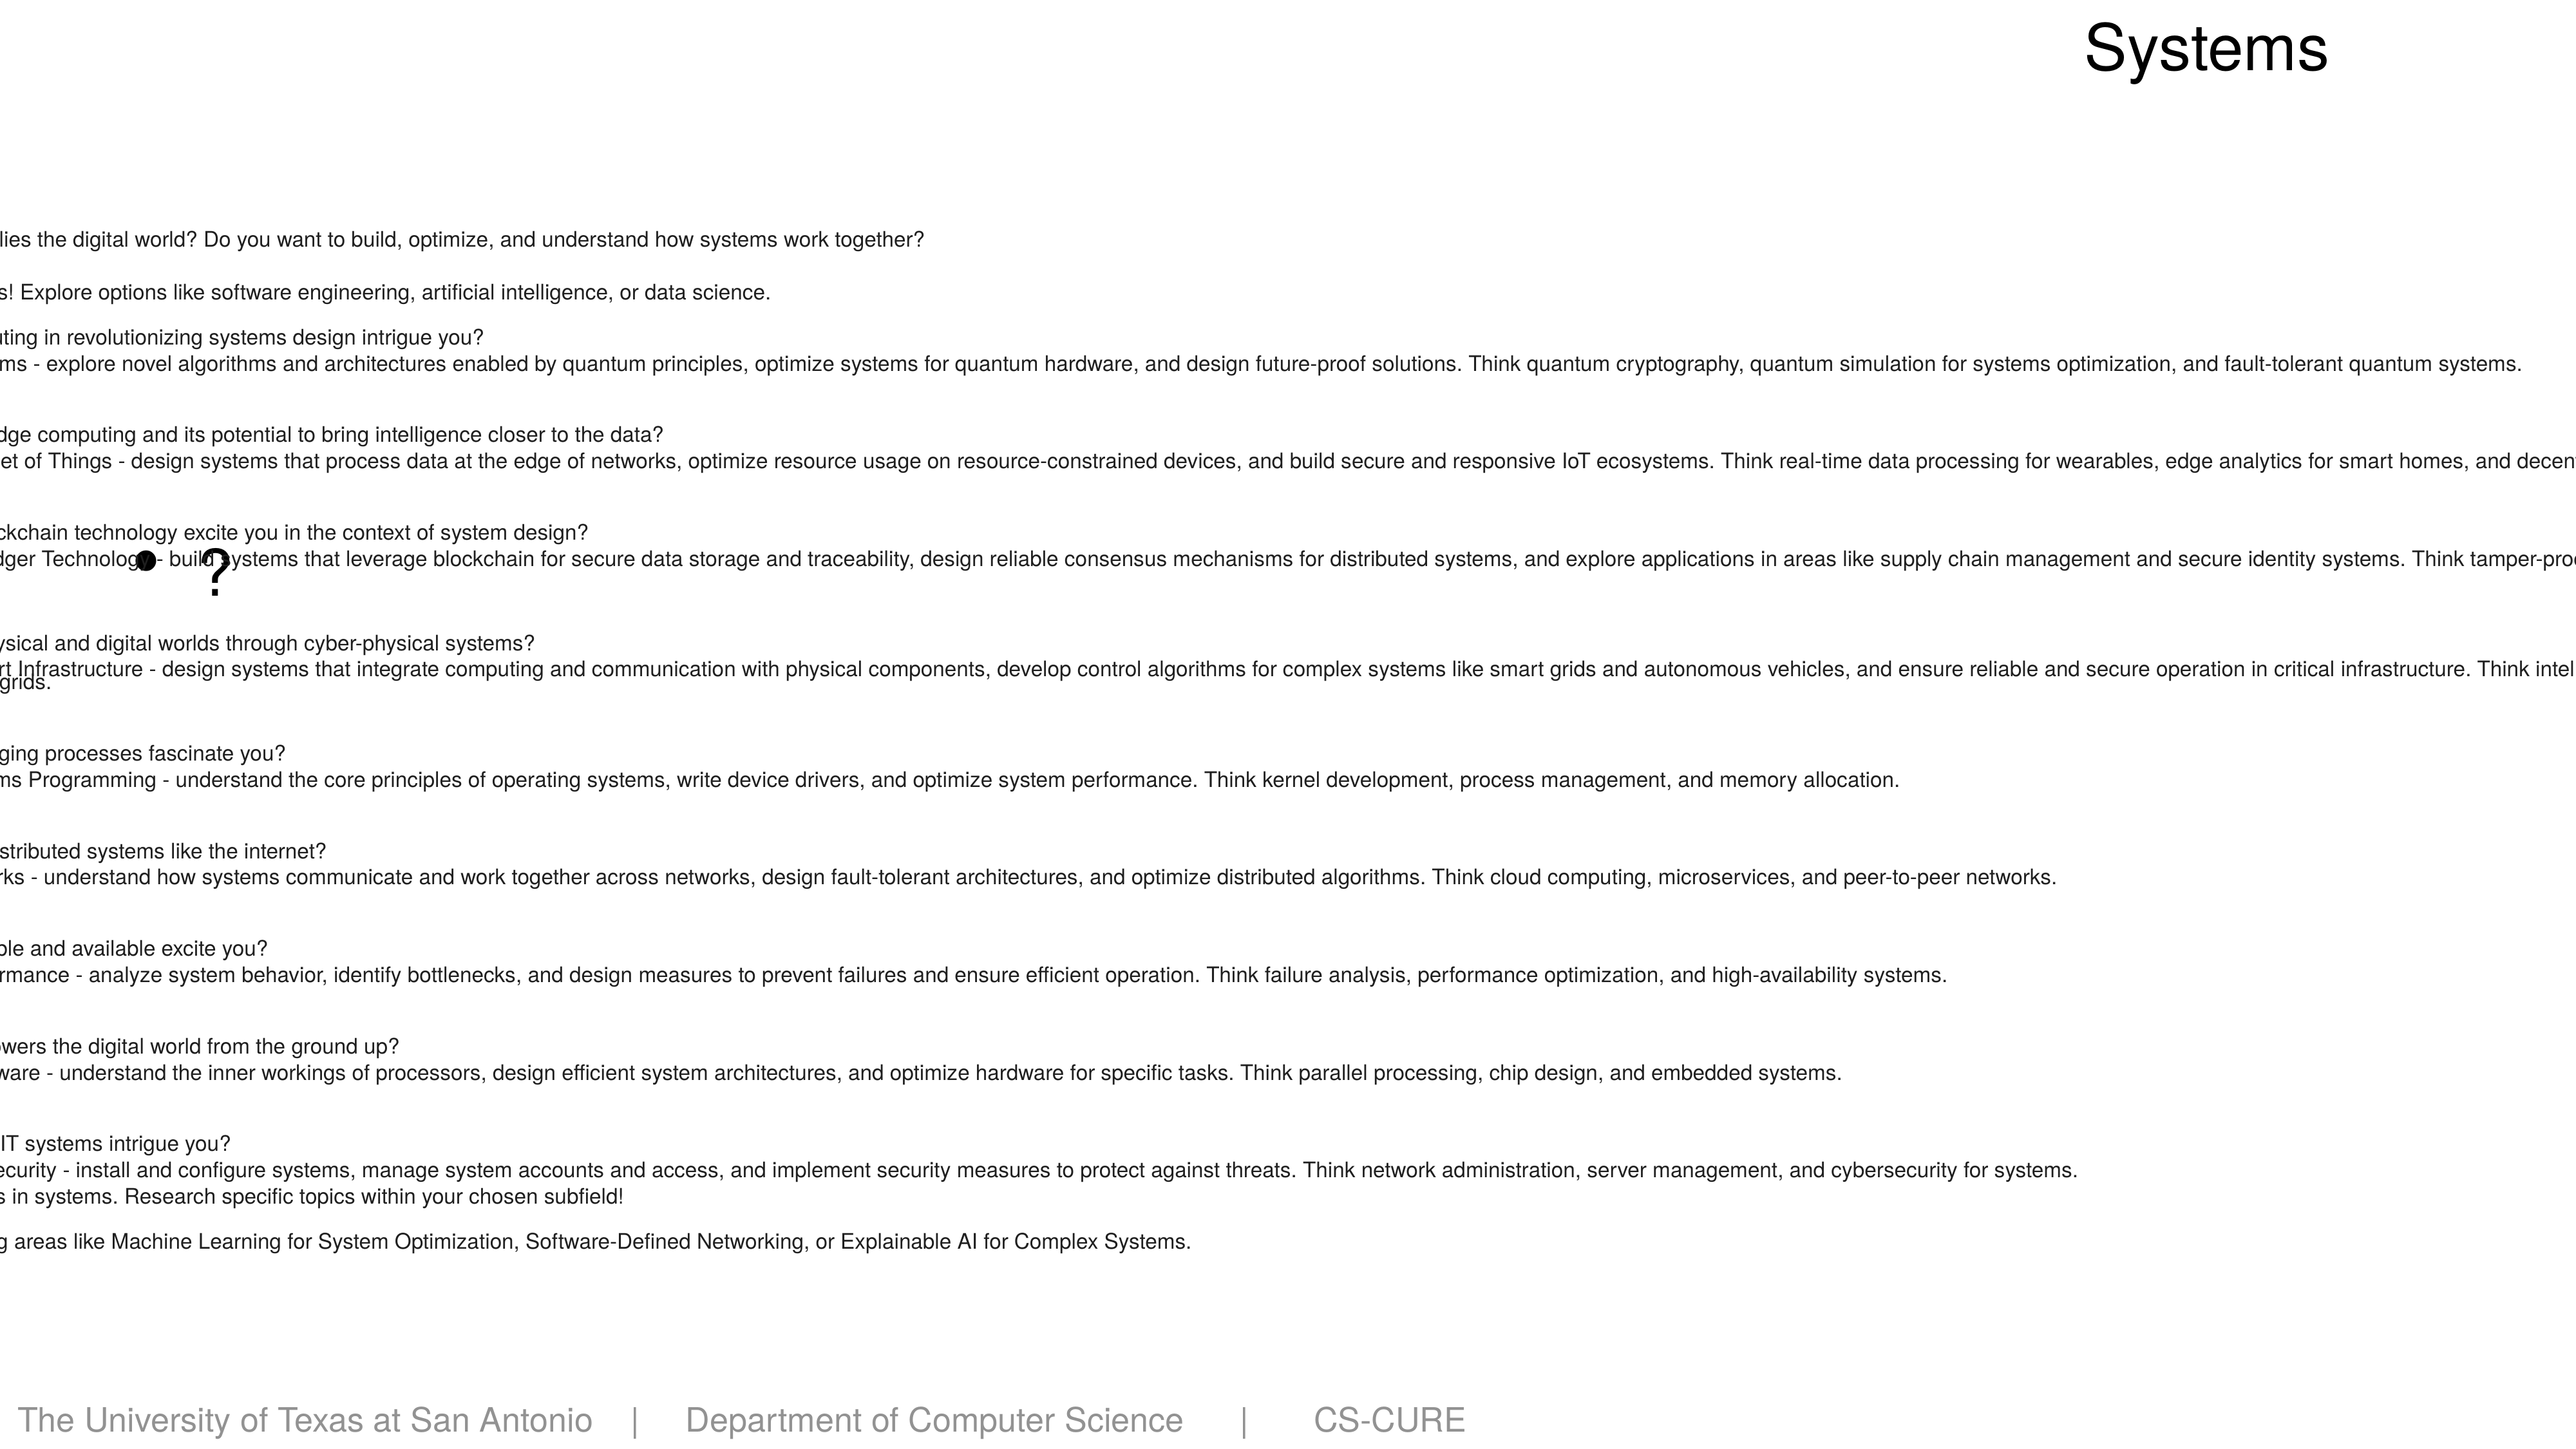

Systems
Start: Are you fascinated by the complex machinery that underlies the digital world? Do you want to build, optimize, and understand how systems work together?
Yes: Go to Question 1
No: Perhaps another branch of computer science beckons! Explore options like software engineering, artificial intelligence, or data science.
Question 1: Does the cutting-edge potential of quantum computing in revolutionizing systems design intrigue you?
Yes: Dive into the realm of Quantum Computing for Systems - explore novel algorithms and architectures enabled by quantum principles, optimize systems for quantum hardware, and design future-proof solutions. Think quantum cryptography, quantum simulation for systems optimization, and fault-tolerant quantum systems.
No: Go to Question 2
Question 2: Are you captivated by the decentralized world of edge computing and its potential to bring intelligence closer to the data?
Yes: Explore the frontier of Edge Computing for the Internet of Things - design systems that process data at the edge of networks, optimize resource usage on resource-constrained devices, and build secure and responsive IoT ecosystems. Think real-time data processing for wearables, edge analytics for smart homes, and decentralized control in distributed sensor networks.
No: Go to Question 3
Question 3: Does the transparency and security offered by blockchain technology excite you in the context of system design?
Yes: Embark on the path of Blockchain for Distributed Ledger Technology - build systems that leverage blockchain for secure data storage and traceability, design reliable consensus mechanisms for distributed systems, and explore applications in areas like supply chain management and secure identity systems. Think tamper-proof audit logs for systems, decentralized energy grids with blockchain, and secure voting systems.
No: Go to Question 4
Question 4: Can you imagine bridging the gap between the physical and digital worlds through cyber-physical systems?
Yes: Explore the field of Cyber-Physical Systems for Smart Infrastructure - design systems that integrate computing and communication with physical components, develop control algorithms for complex systems like smart grids and autonomous vehicles, and ensure reliable and secure operation in critical infrastructure. Think intelligent traffic management systems, predictive maintenance for industrial systems, and secure control systems for power grids.
No: Go to Question 5
Question 5: Does the intricacy of operating systems and managing processes fascinate you?
Yes: Dive into the realm of Operating Systems and Systems Programming - understand the core principles of operating systems, write device drivers, and optimize system performance. Think kernel development, process management, and memory allocation.
No: Go to Question 6
Question 6: Are you intrigued by the invisible forces shaping distributed systems like the internet?
Yes: Explore the world of Distributed Systems and Networks - understand how systems communicate and work together across networks, design fault-tolerant architectures, and optimize distributed algorithms. Think cloud computing, microservices, and peer-to-peer networks.
No: Go to Question 7
Question 7: Does the challenge of keeping large systems reliable and available excite you?
Yes: Embark on the path of Systems Reliability and Performance - analyze system behavior, identify bottlenecks, and design measures to prevent failures and ensure efficient operation. Think failure analysis, performance optimization, and high-availability systems.
No: Go to Question 8
Question 8: Can you imagine building the infrastructure that powers the digital world from the ground up?
Yes: Explore the field of Computer Architecture and Hardware - understand the inner workings of processors, design efficient system architectures, and optimize hardware for specific tasks. Think parallel processing, chip design, and embedded systems.
No: Go to Question 9
Question 9: Does the idea of managing and securing complex IT systems intrigue you?
Yes: Discover the world of Systems Administration and Security - install and configure systems, manage system accounts and access, and implement security measures to protect against threats. Think network administration, server management, and cybersecurity for systems.
No: Congratulations! You've narrowed down your interests in systems. Research specific topics within your chosen subfield!
Bonus: Remember, systems are everywhere! Explore emerging areas like Machine Learning for System Optimization, Software-Defined Networking, or Explainable AI for Complex Systems.
?
57